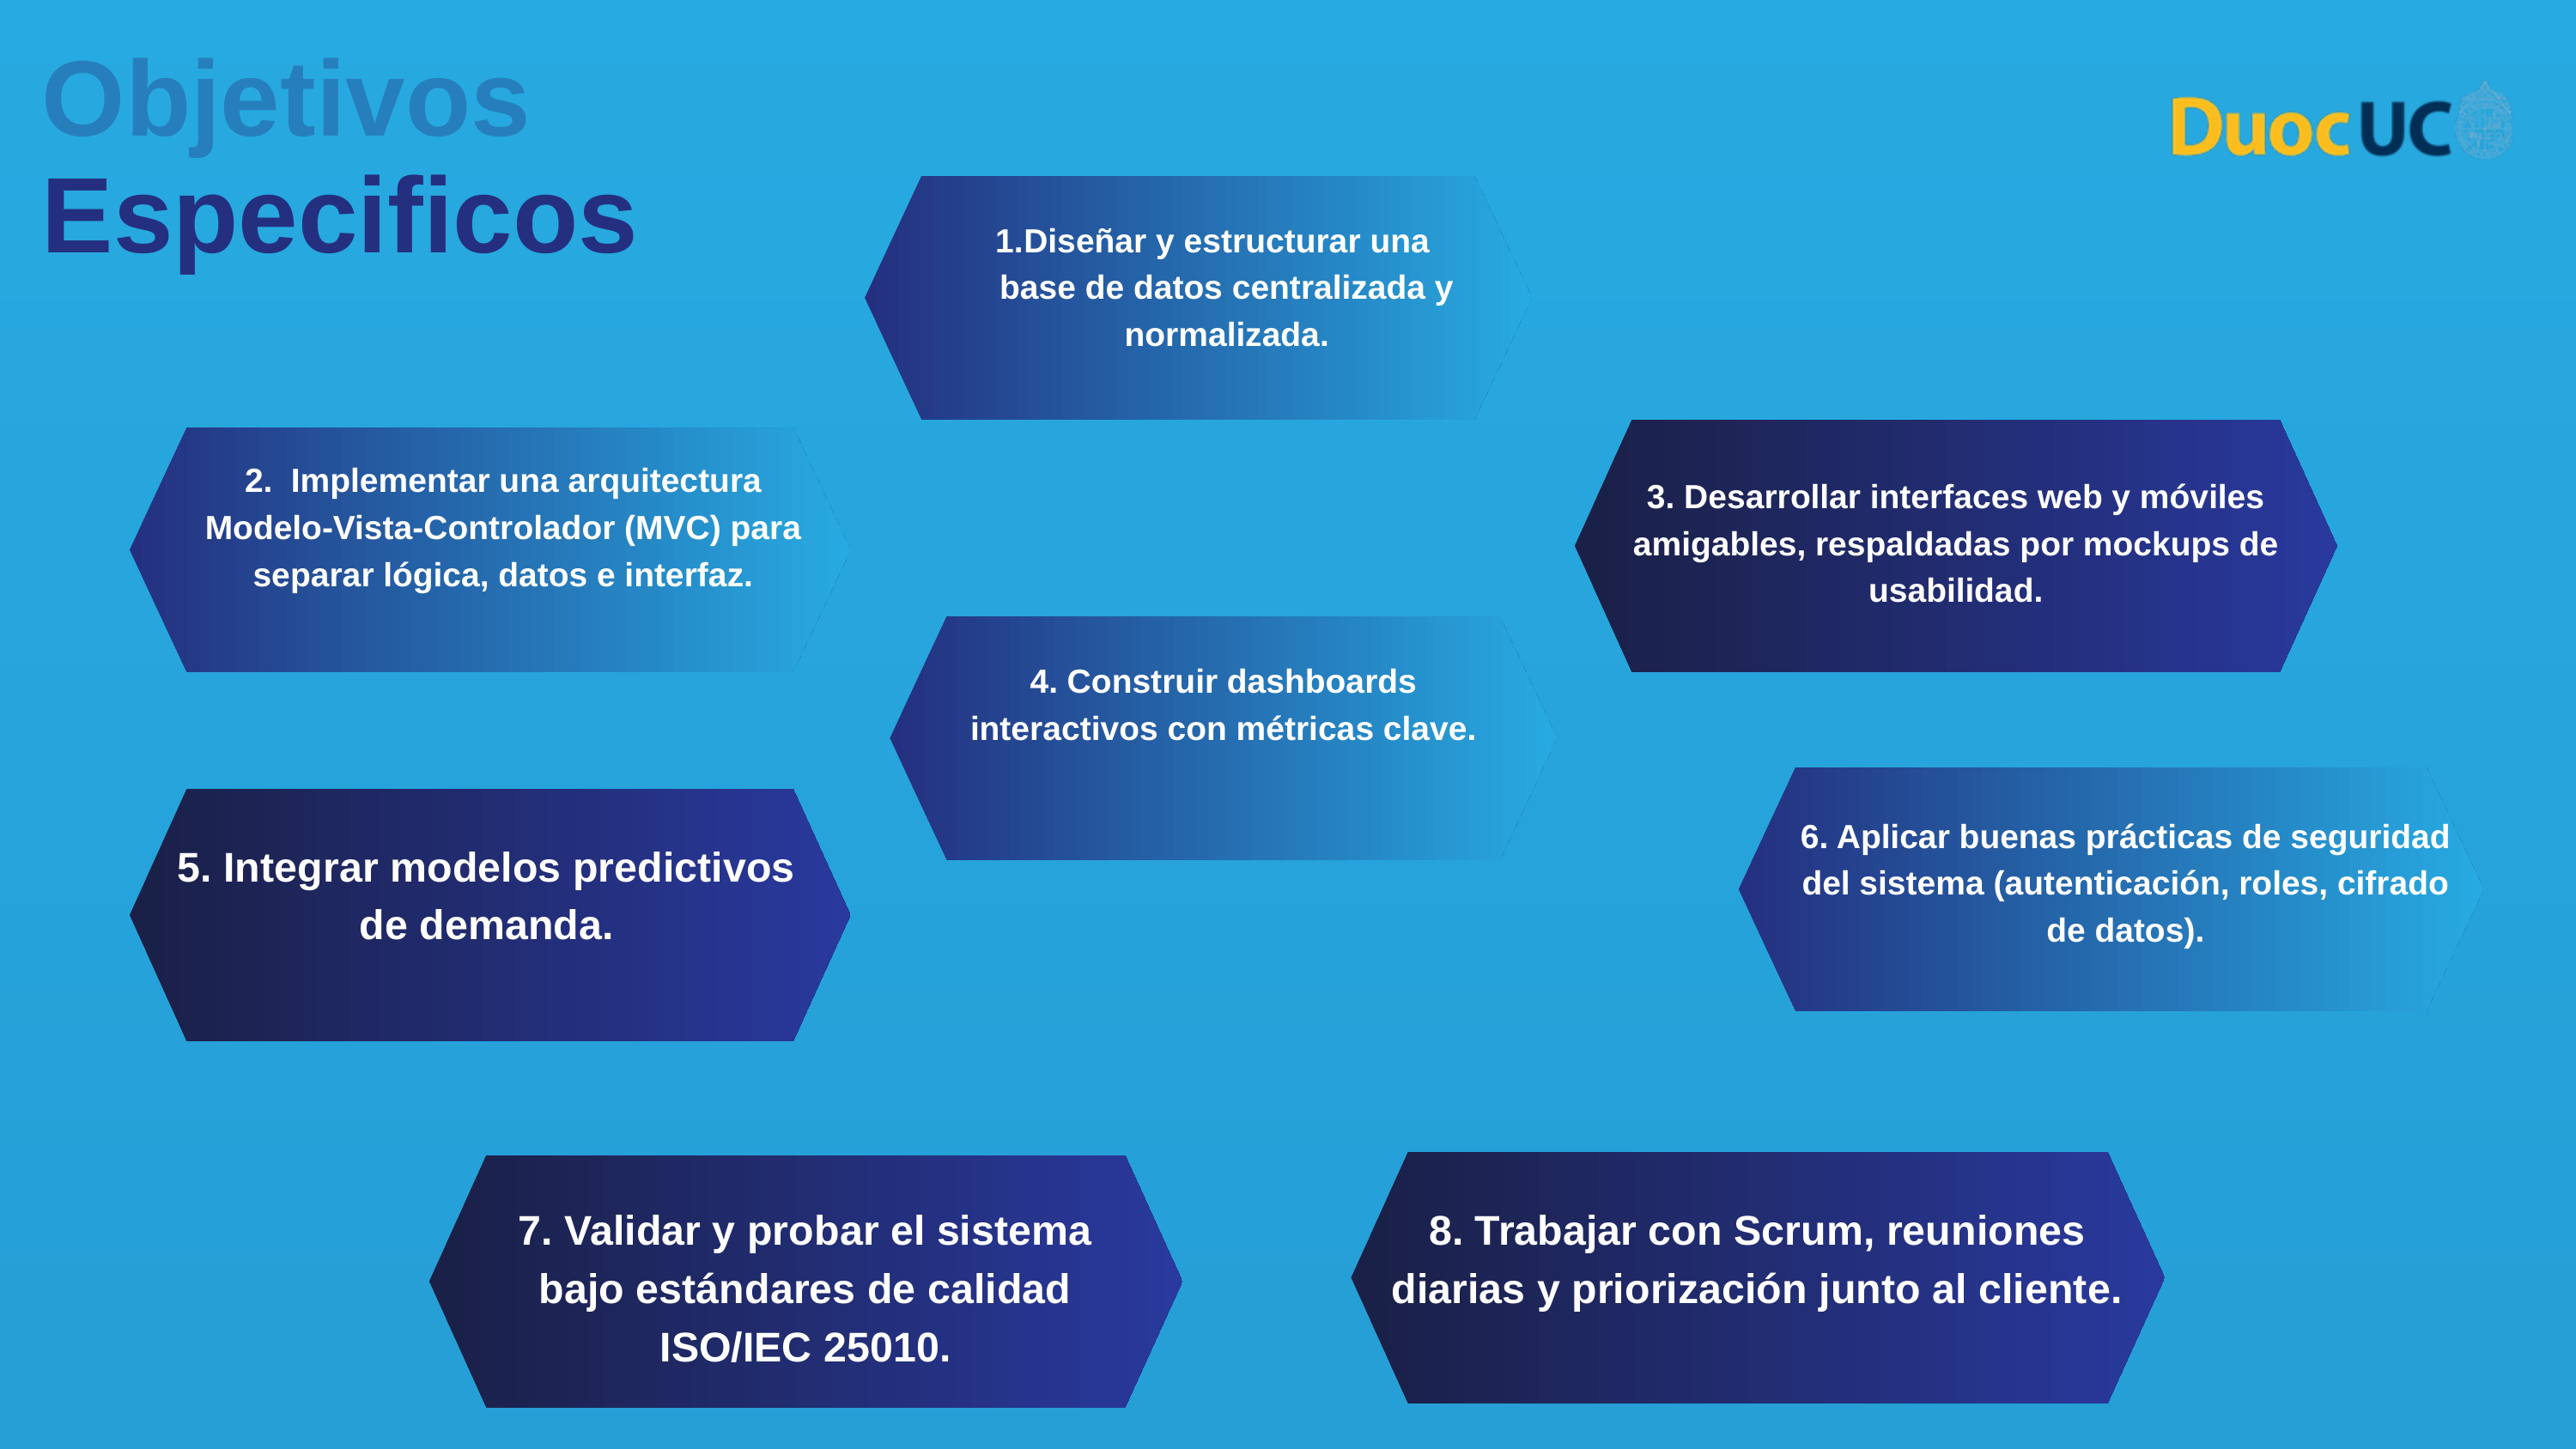

Objetivos
Especificos

Diseñar y estructurar una base de datos centralizada y normalizada.

2.  Implementar una arquitectura Modelo-Vista-Controlador (MVC) para separar lógica, datos e interfaz.

3. Desarrollar interfaces web y móviles amigables, respaldadas por mockups de usabilidad.

4. Construir dashboards interactivos con métricas clave.

6. Aplicar buenas prácticas de seguridad del sistema (autenticación, roles, cifrado de datos).

5. Integrar modelos predictivos de demanda.

7. Validar y probar el sistema bajo estándares de calidad ISO/IEC 25010.

8. Trabajar con Scrum, reuniones diarias y priorización junto al cliente.